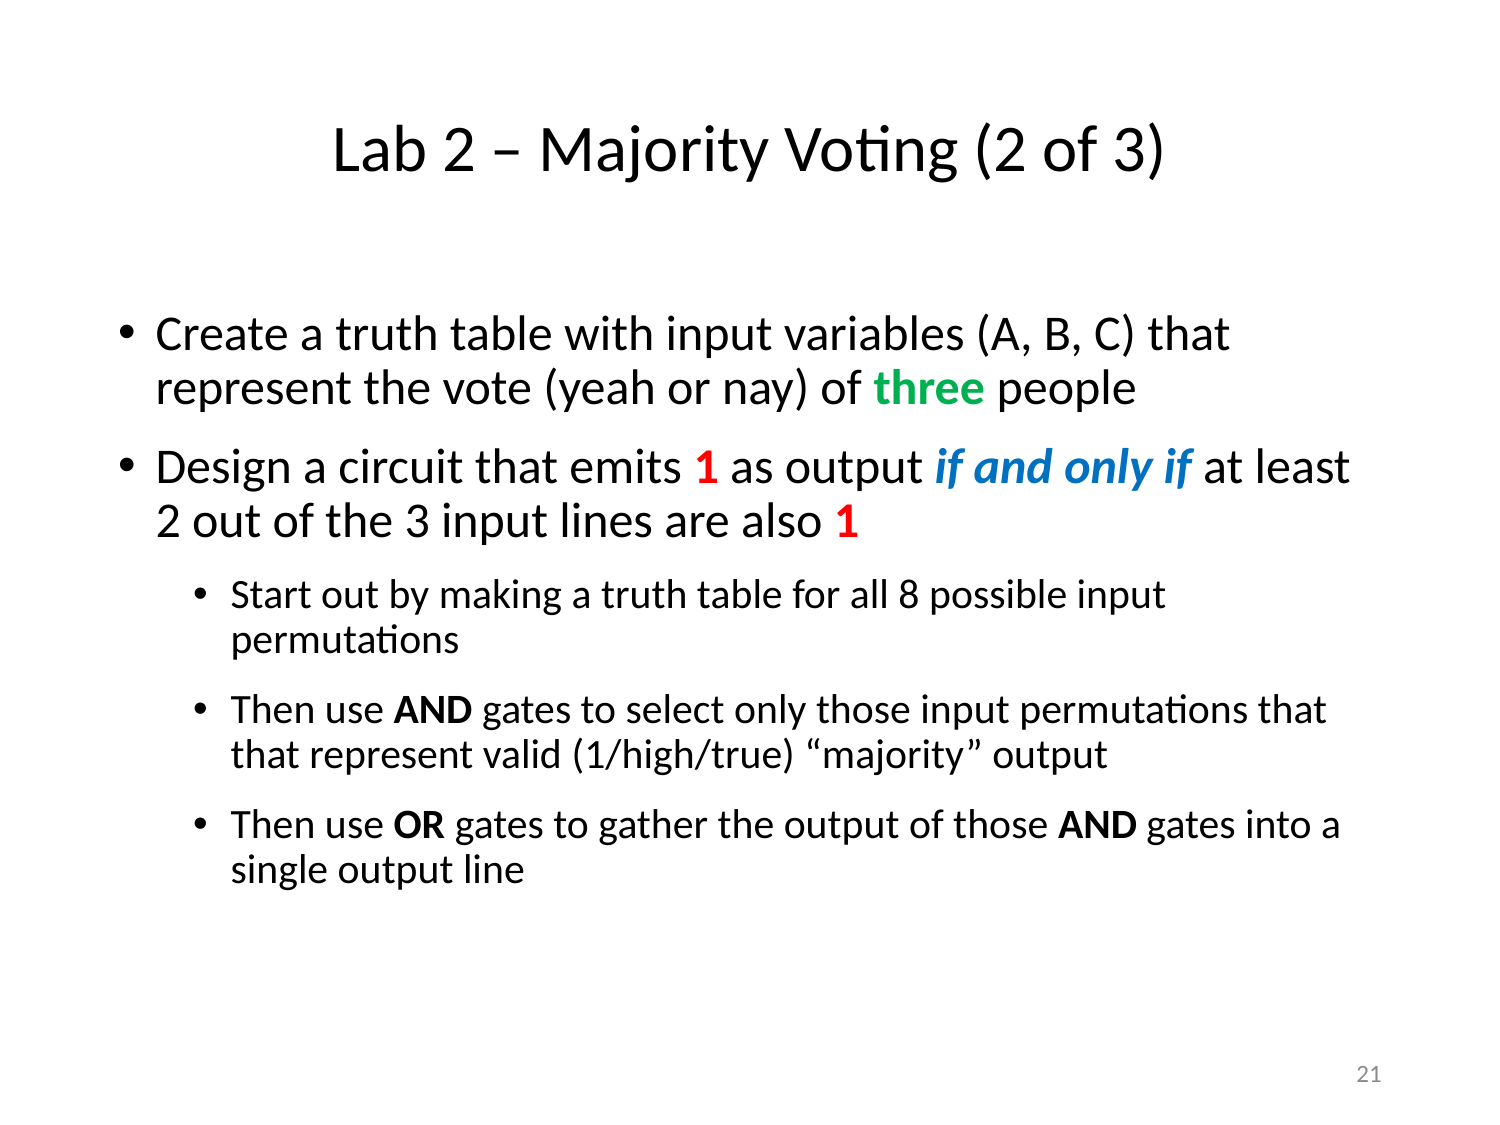

# Lab 2 – Majority Voting (2 of 3)
Create a truth table with input variables (A, B, C) that represent the vote (yeah or nay) of three people
Design a circuit that emits 1 as output if and only if at least 2 out of the 3 input lines are also 1
Start out by making a truth table for all 8 possible input permutations
Then use AND gates to select only those input permutations that that represent valid (1/high/true) “majority” output
Then use OR gates to gather the output of those AND gates into a single output line

21